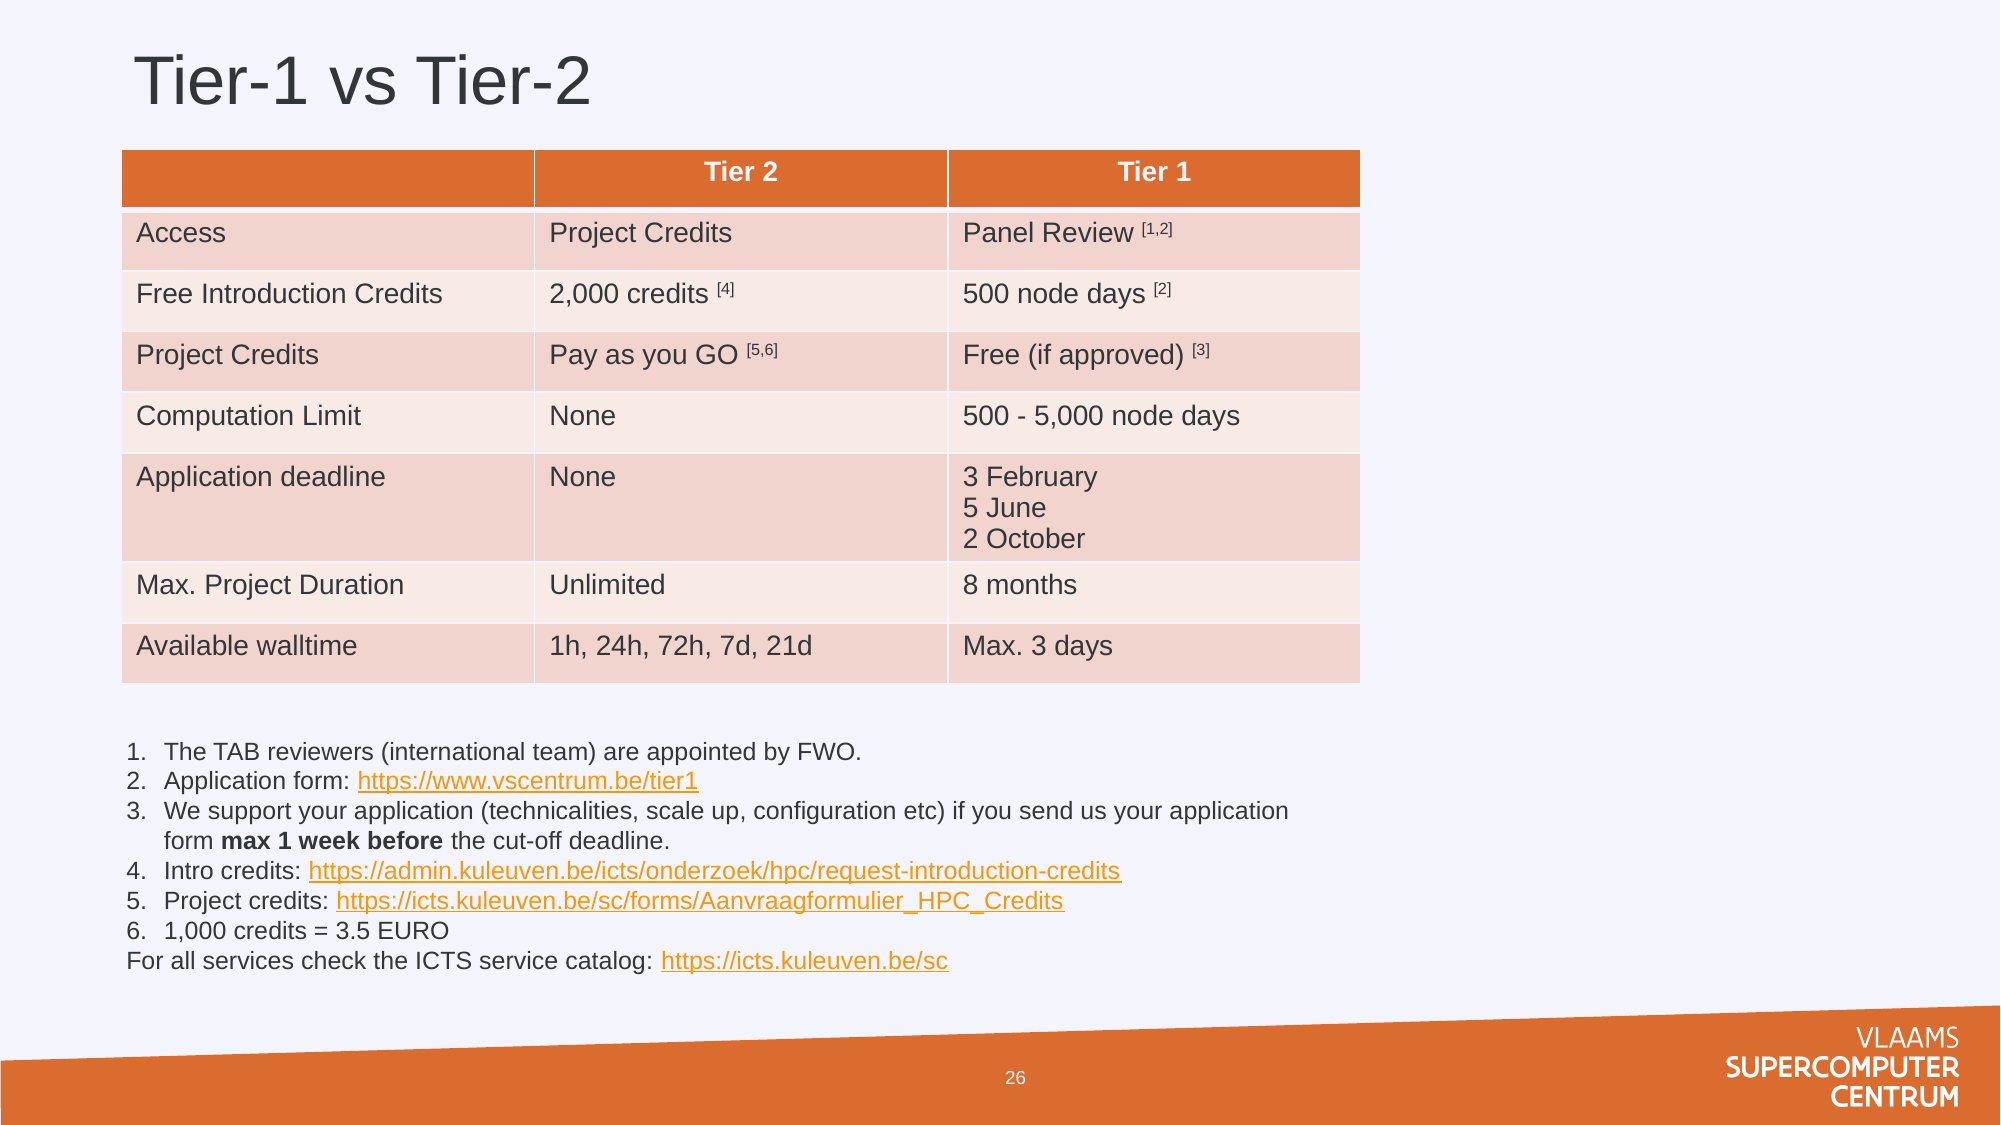

# Tier-1 vs Tier-2
|  | Tier 2 | Tier 1 |
| --- | --- | --- |
| Access | Project Credits | Panel Review [1,2] |
| Free Introduction Credits | 2,000 credits [4] | 500 node days [2] |
| Project Credits | Pay as you GO [5,6] | Free (if approved) [3] |
| Computation Limit | None | 500 - 5,000 node days |
| Application deadline | None | 3 February 5 June 2 October |
| Max. Project Duration | Unlimited | 8 months |
| Available walltime | 1h, 24h, 72h, 7d, 21d | Max. 3 days |
The TAB reviewers (international team) are appointed by FWO.
Application form: https://www.vscentrum.be/tier1
We support your application (technicalities, scale up, configuration etc) if you send us your application form max 1 week before the cut-off deadline.
Intro credits: https://admin.kuleuven.be/icts/onderzoek/hpc/request-introduction-credits
Project credits: https://icts.kuleuven.be/sc/forms/Aanvraagformulier_HPC_Credits
1,000 credits = 3.5 EURO
For all services check the ICTS service catalog: https://icts.kuleuven.be/sc
26